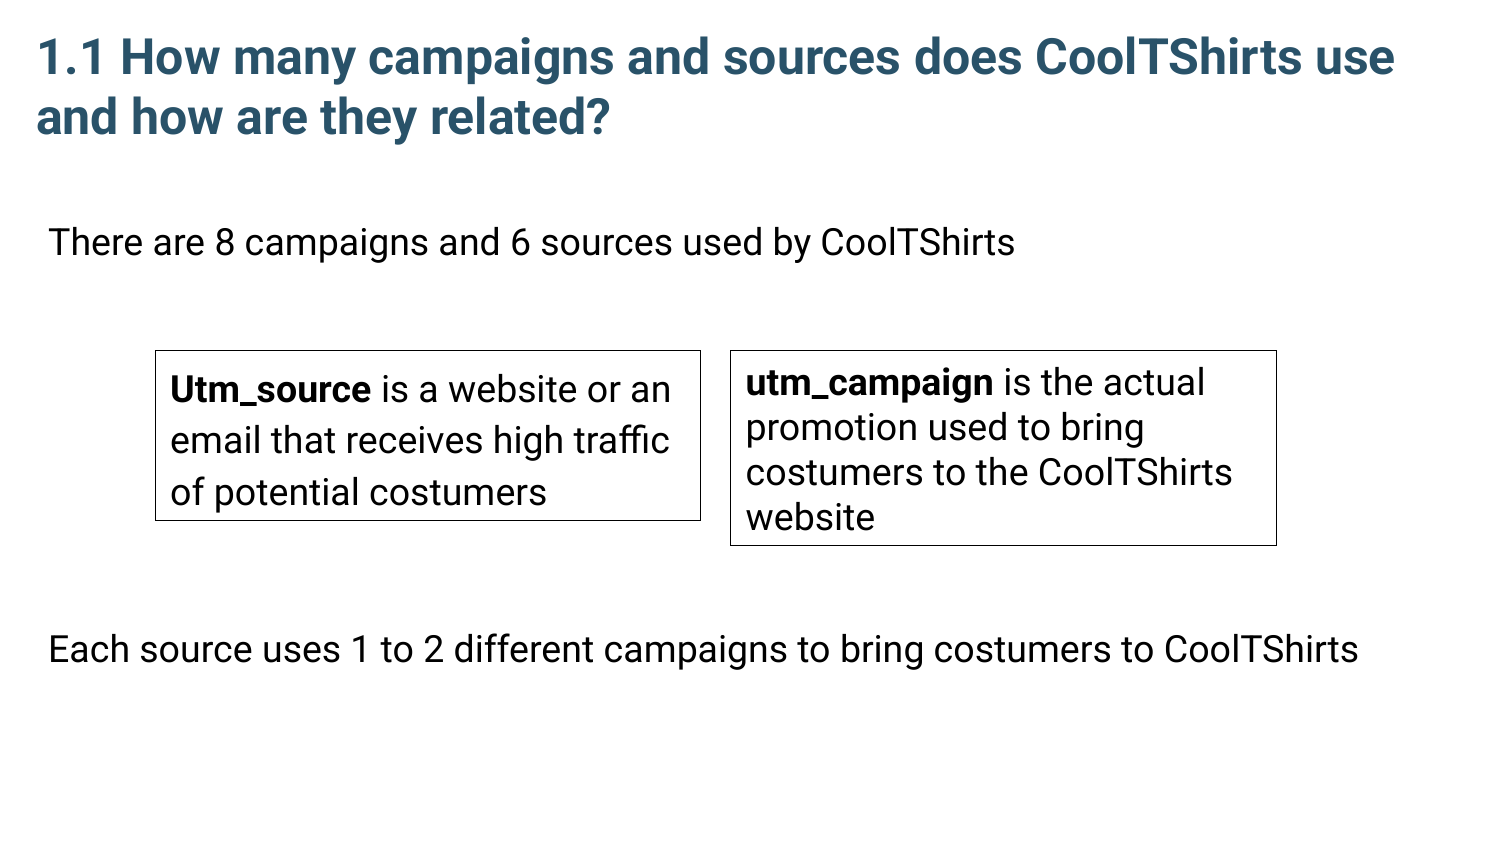

1.1 How many campaigns and sources does CoolTShirts use and how are they related?
There are 8 campaigns and 6 sources used by CoolTShirts

Utm_source is a website or an email that receives high traffic of potential costumers
utm_campaign is the actual promotion used to bring costumers to the CoolTShirts website
Each source uses 1 to 2 different campaigns to bring costumers to CoolTShirts